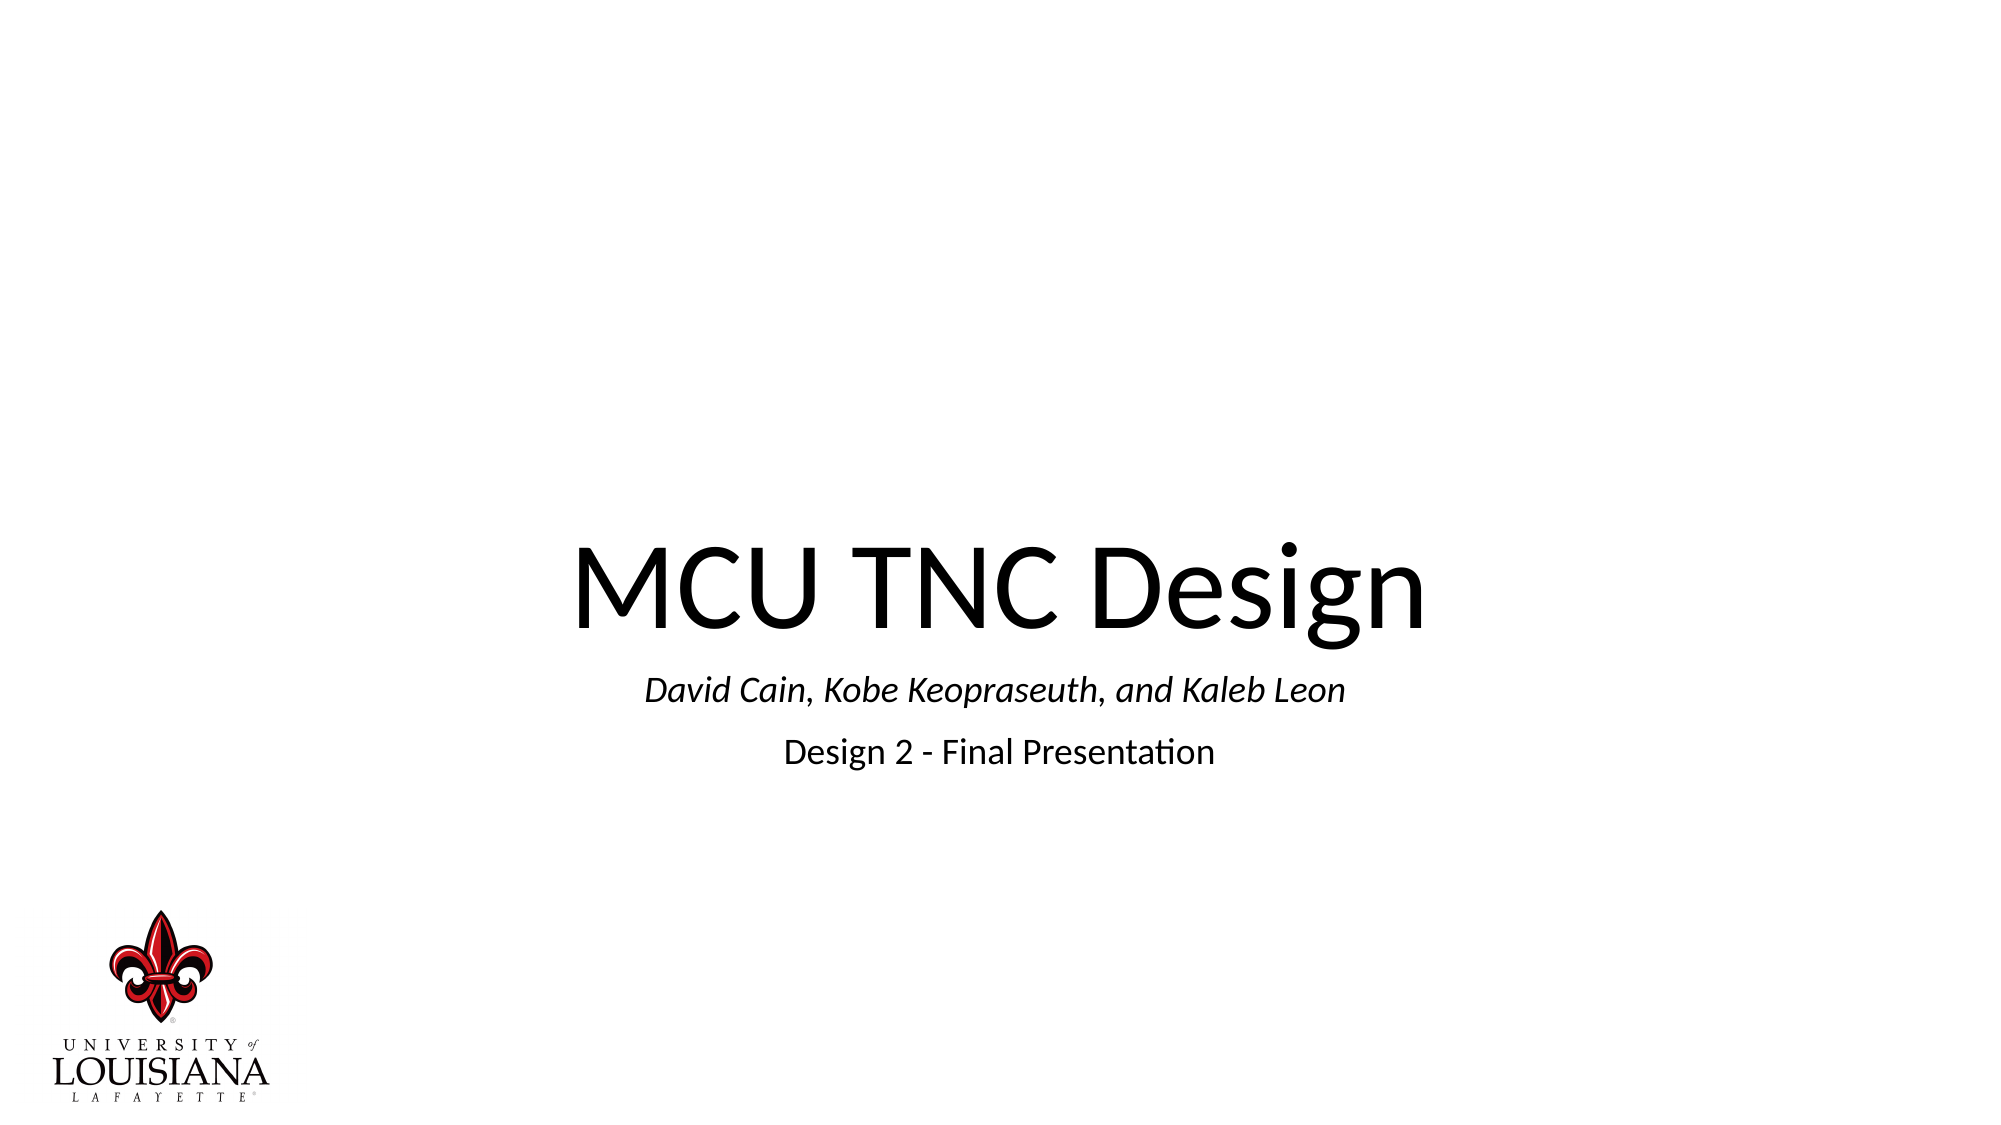

# MCU TNC Design
David Cain, Kobe Keopraseuth, and Kaleb Leon
Design 2 - Final Presentation